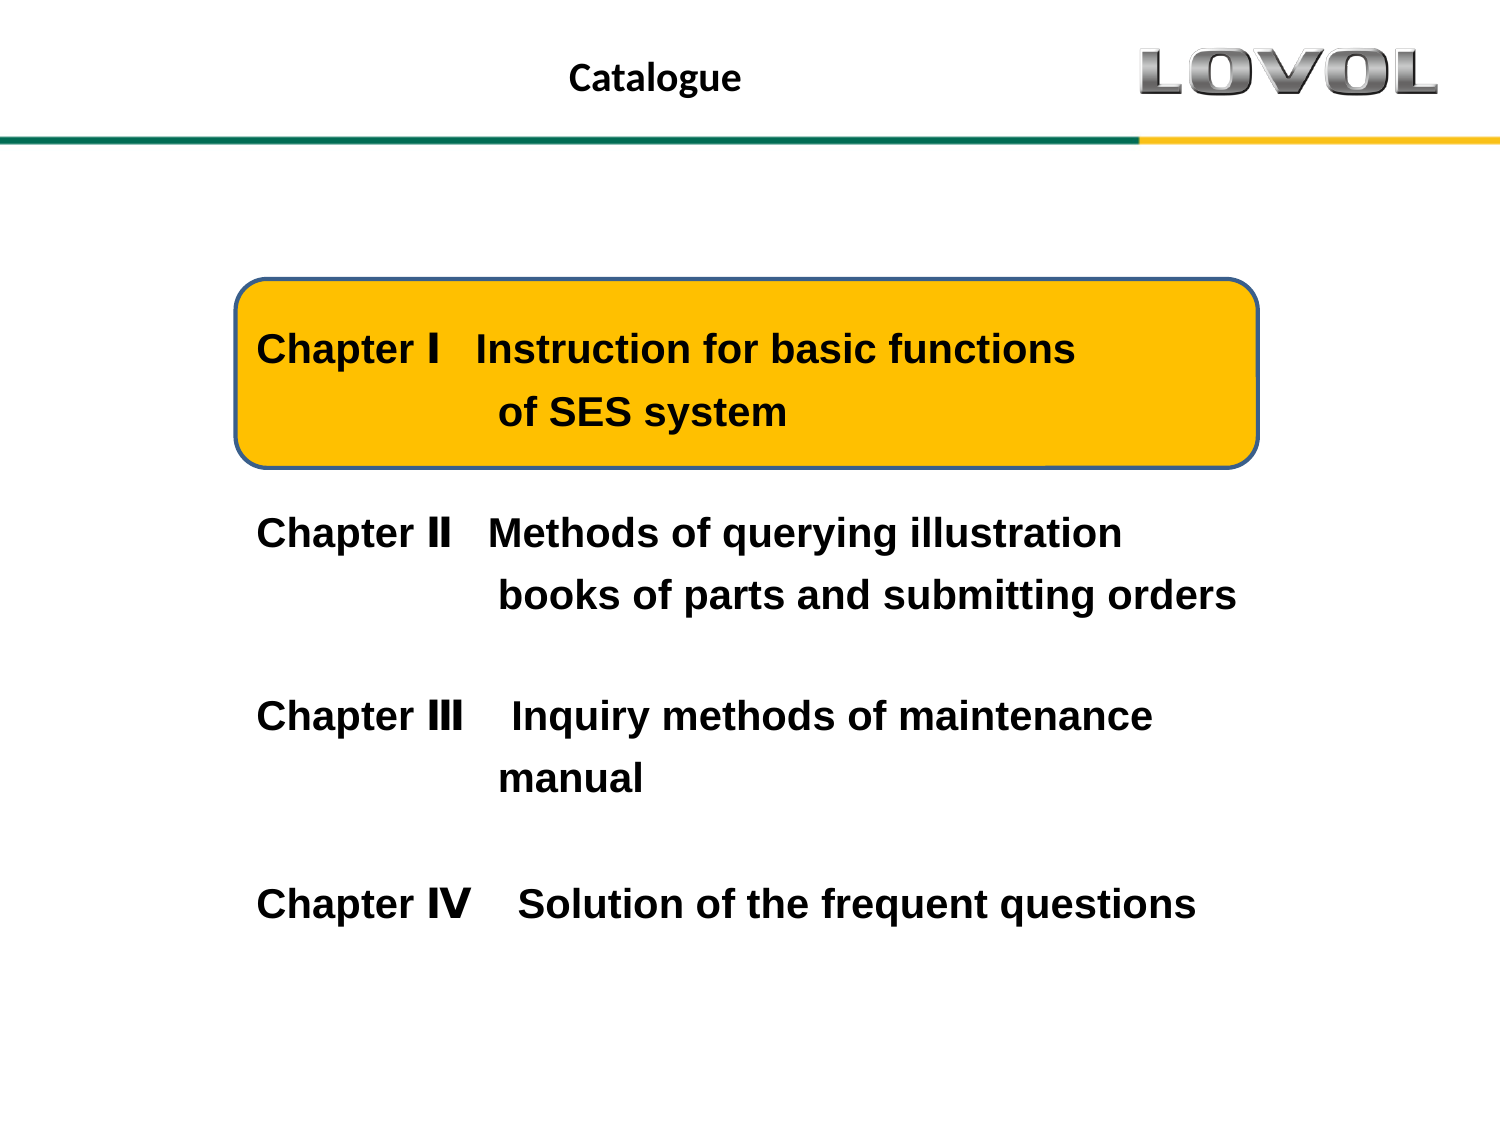

Catalogue

 Chapter Ⅰ   Instruction for basic functions
                      of SES system

 Chapter Ⅱ   Methods of querying illustration
                      books of parts and submitting orders

 Chapter Ⅲ    Inquiry methods of maintenance
                      manual

 Chapter Ⅳ    Solution of the frequent questions